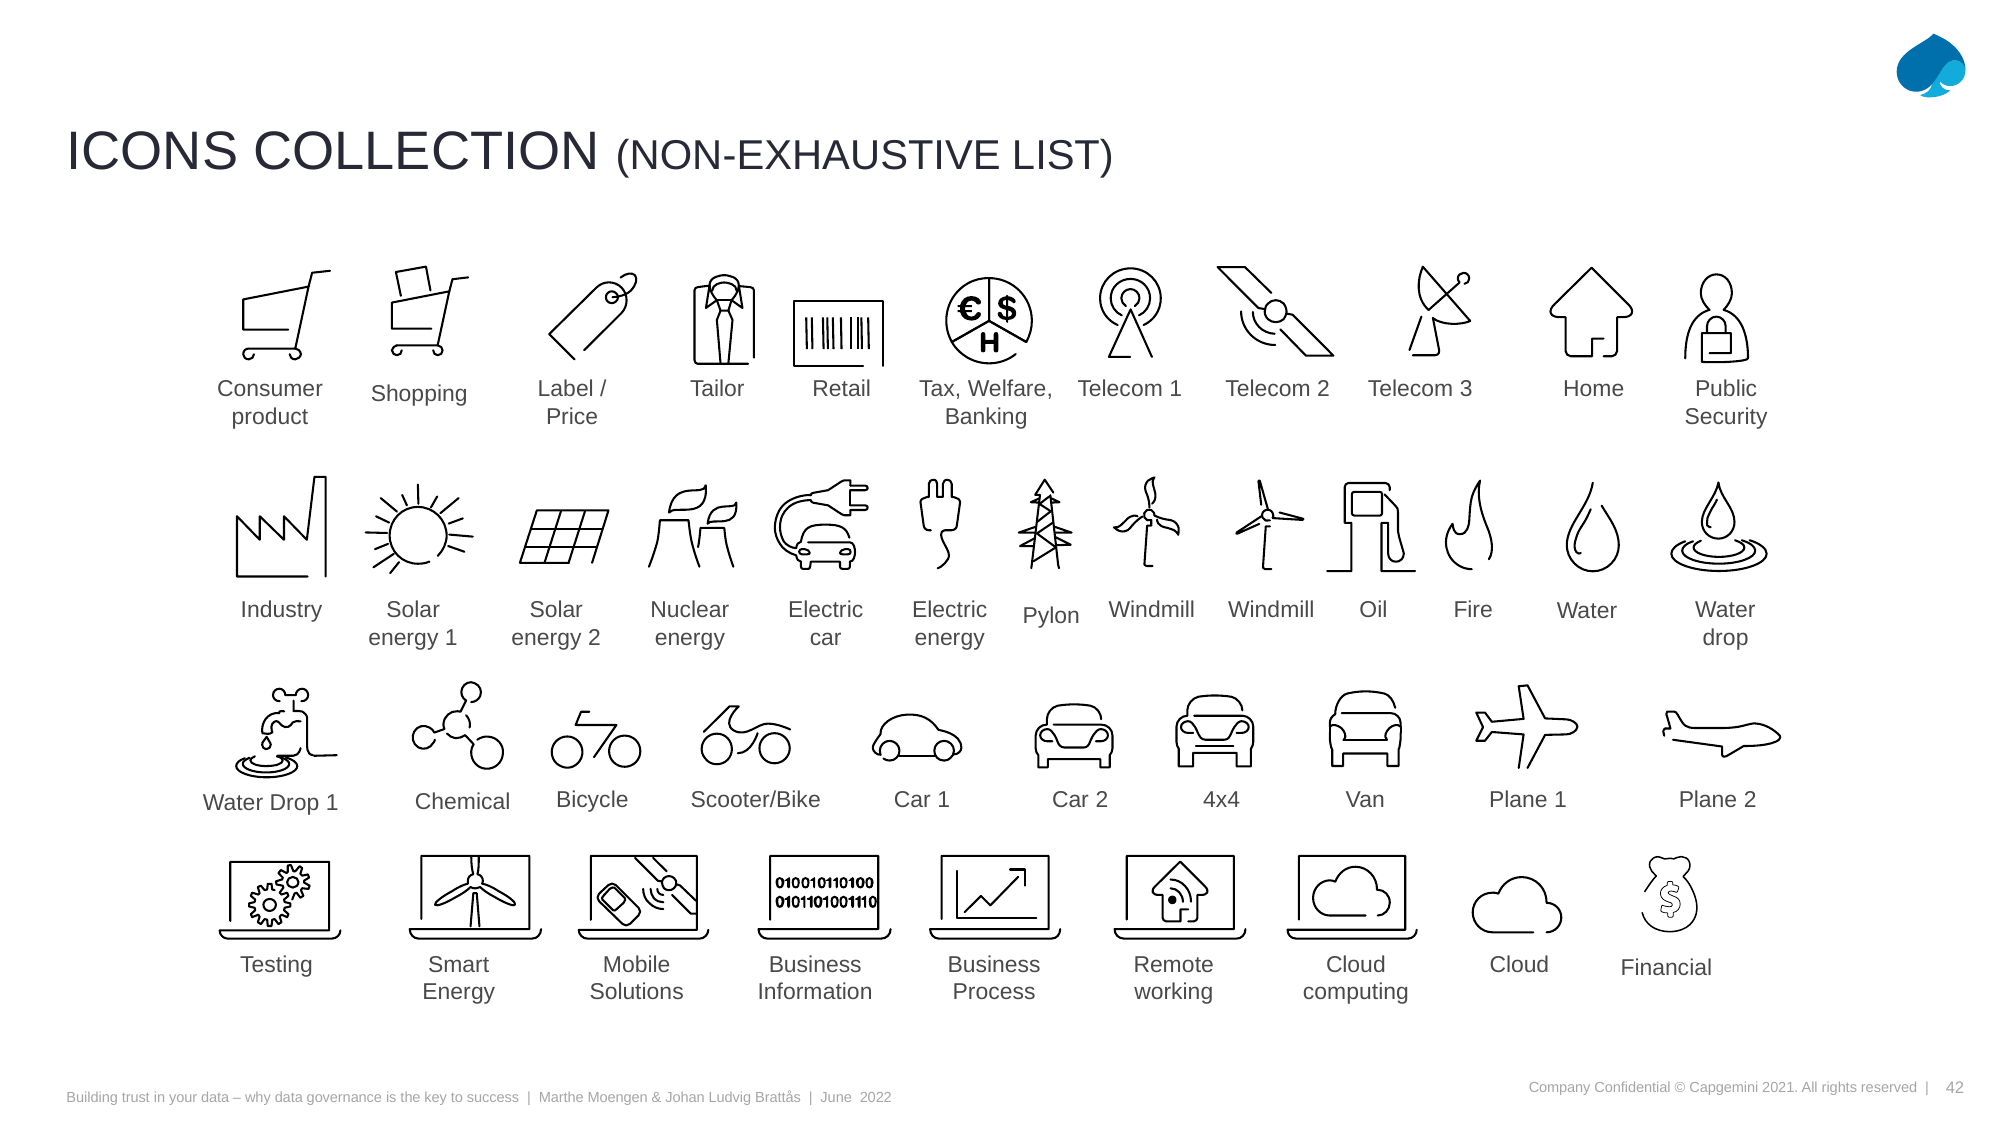

# Icons Collection (non-exhaustive list)

Telecom 3
Consumer product
Label / Price
Tax, Welfare, Banking
Public Security
Tailor
Retail
Telecom 1
Telecom 2
Home
Shopping

Solar energy 1
Solar energy 2
Nuclear energy
Electric car
Electric energy
Water drop
Industry
Windmill
Windmill
Oil
Fire
Water
Pylon

Bicycle
Scooter/Bike
Car 1
Car 2
4x4
Van
Plane 1
Plane 2
Chemical
Water Drop 1

Smart Energy
Mobile Solutions
Business Information
Business Process
Remote working
Cloud computing
Testing
Cloud
Financial